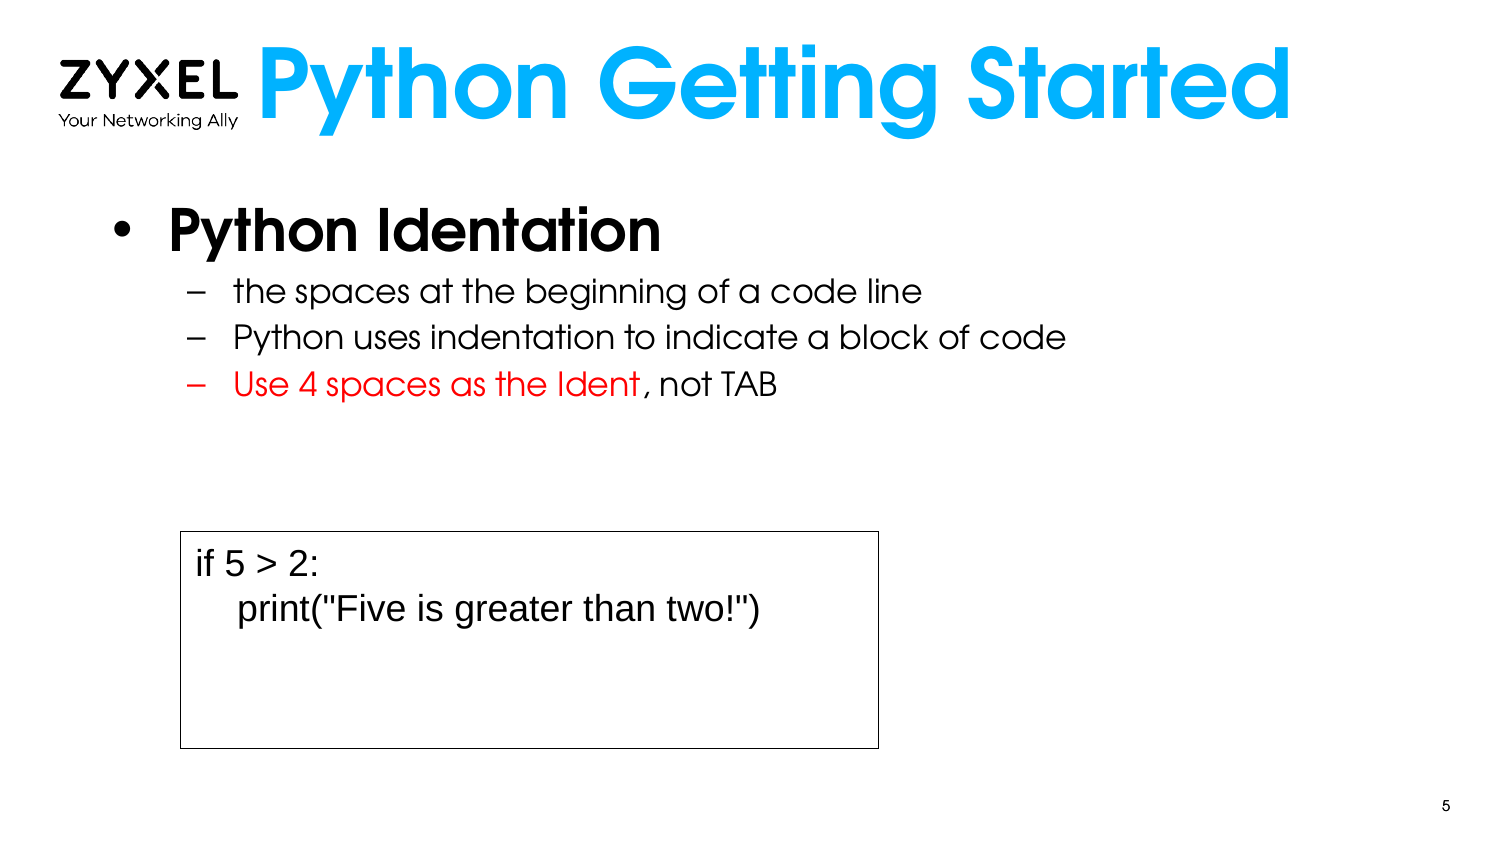

# Python Getting Started
Python Identation
the spaces at the beginning of a code line
Python uses indentation to indicate a block of code
Use 4 spaces as the Ident, not TAB
if 5 > 2:
    print("Five is greater than two!")